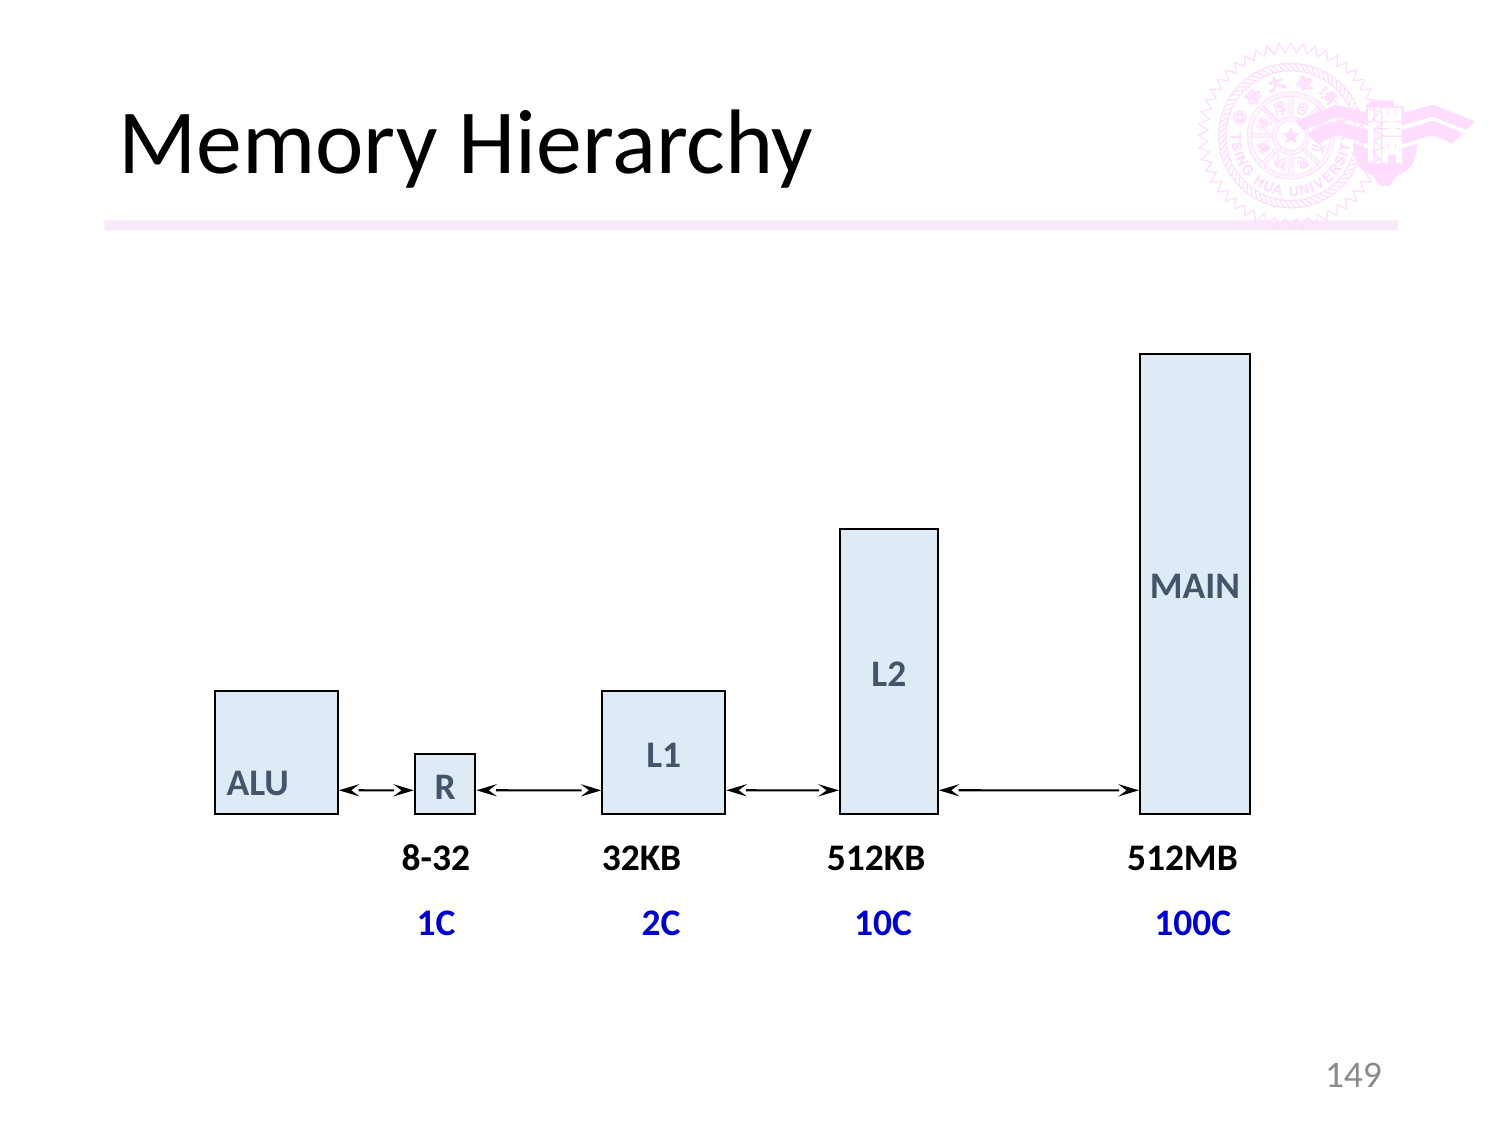

# Memory Hierarchy
MAIN
L2

L1
ALU
R

8-32
32KB
512KB
512MB

1C
2C
10C
100C
149